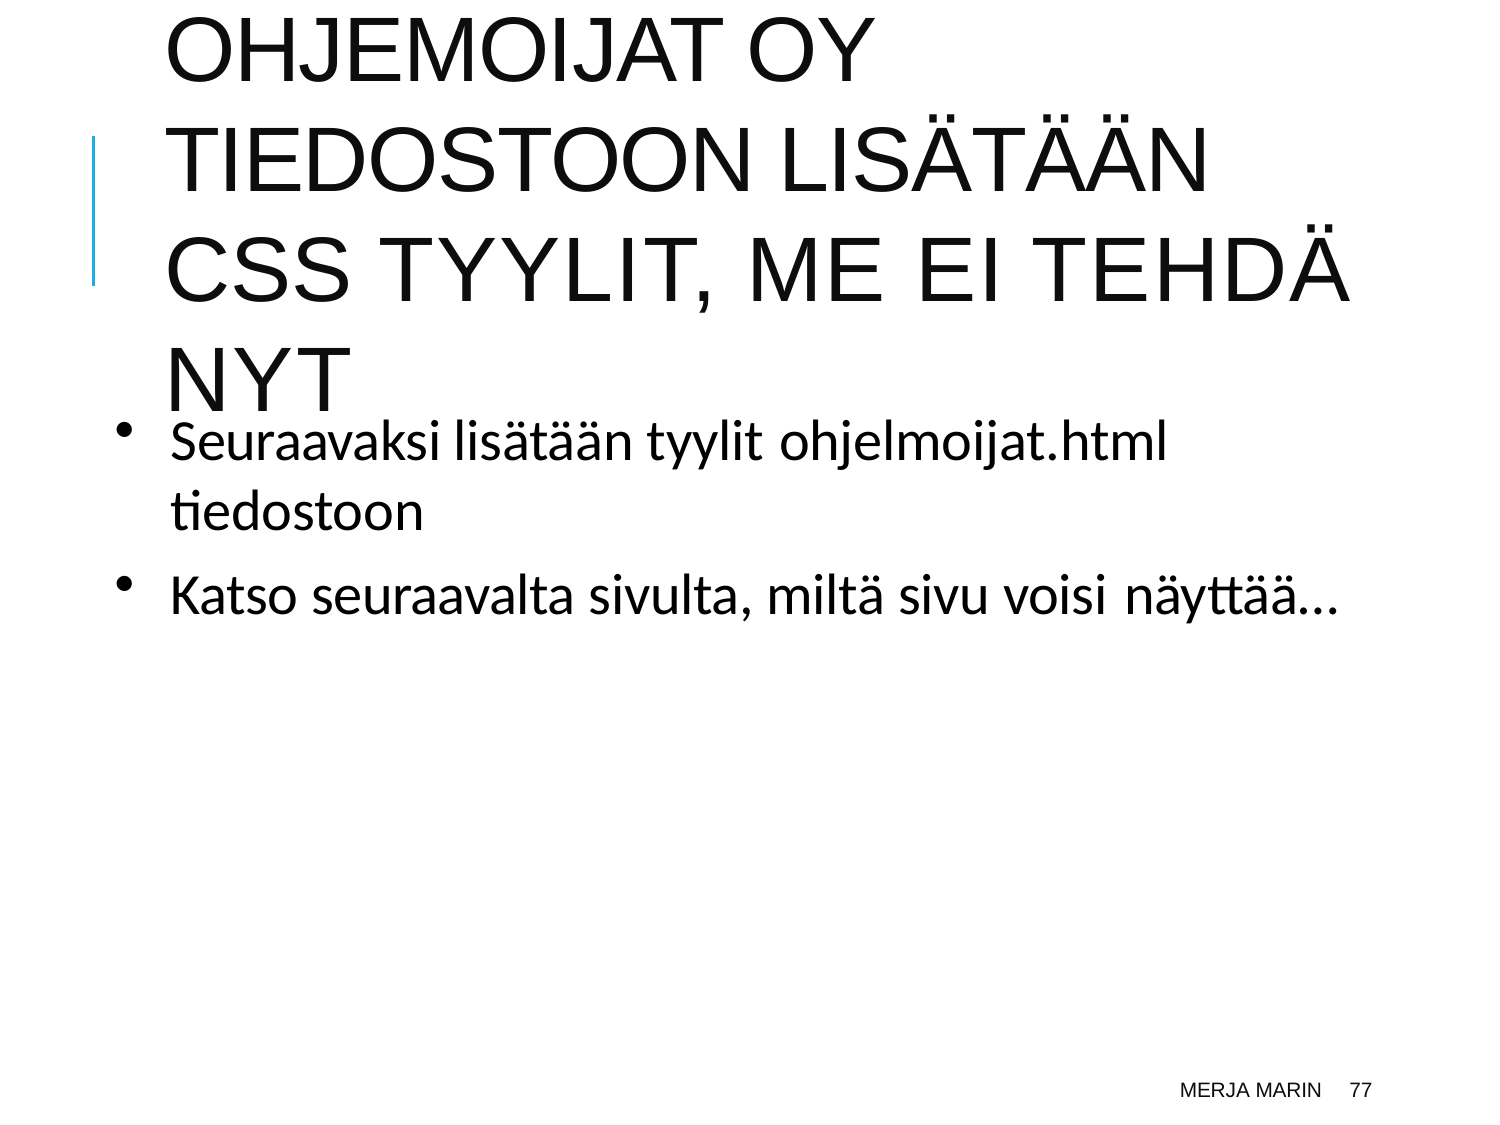

# Ohjemoijat oy tiedostoon lisätään Css tyylit, me ei tehdä nyt
Seuraavaksi lisätään tyylit ohjelmoijat.html
tiedostoon
Katso seuraavalta sivulta, miltä sivu voisi näyttää…
Merja Marin
77